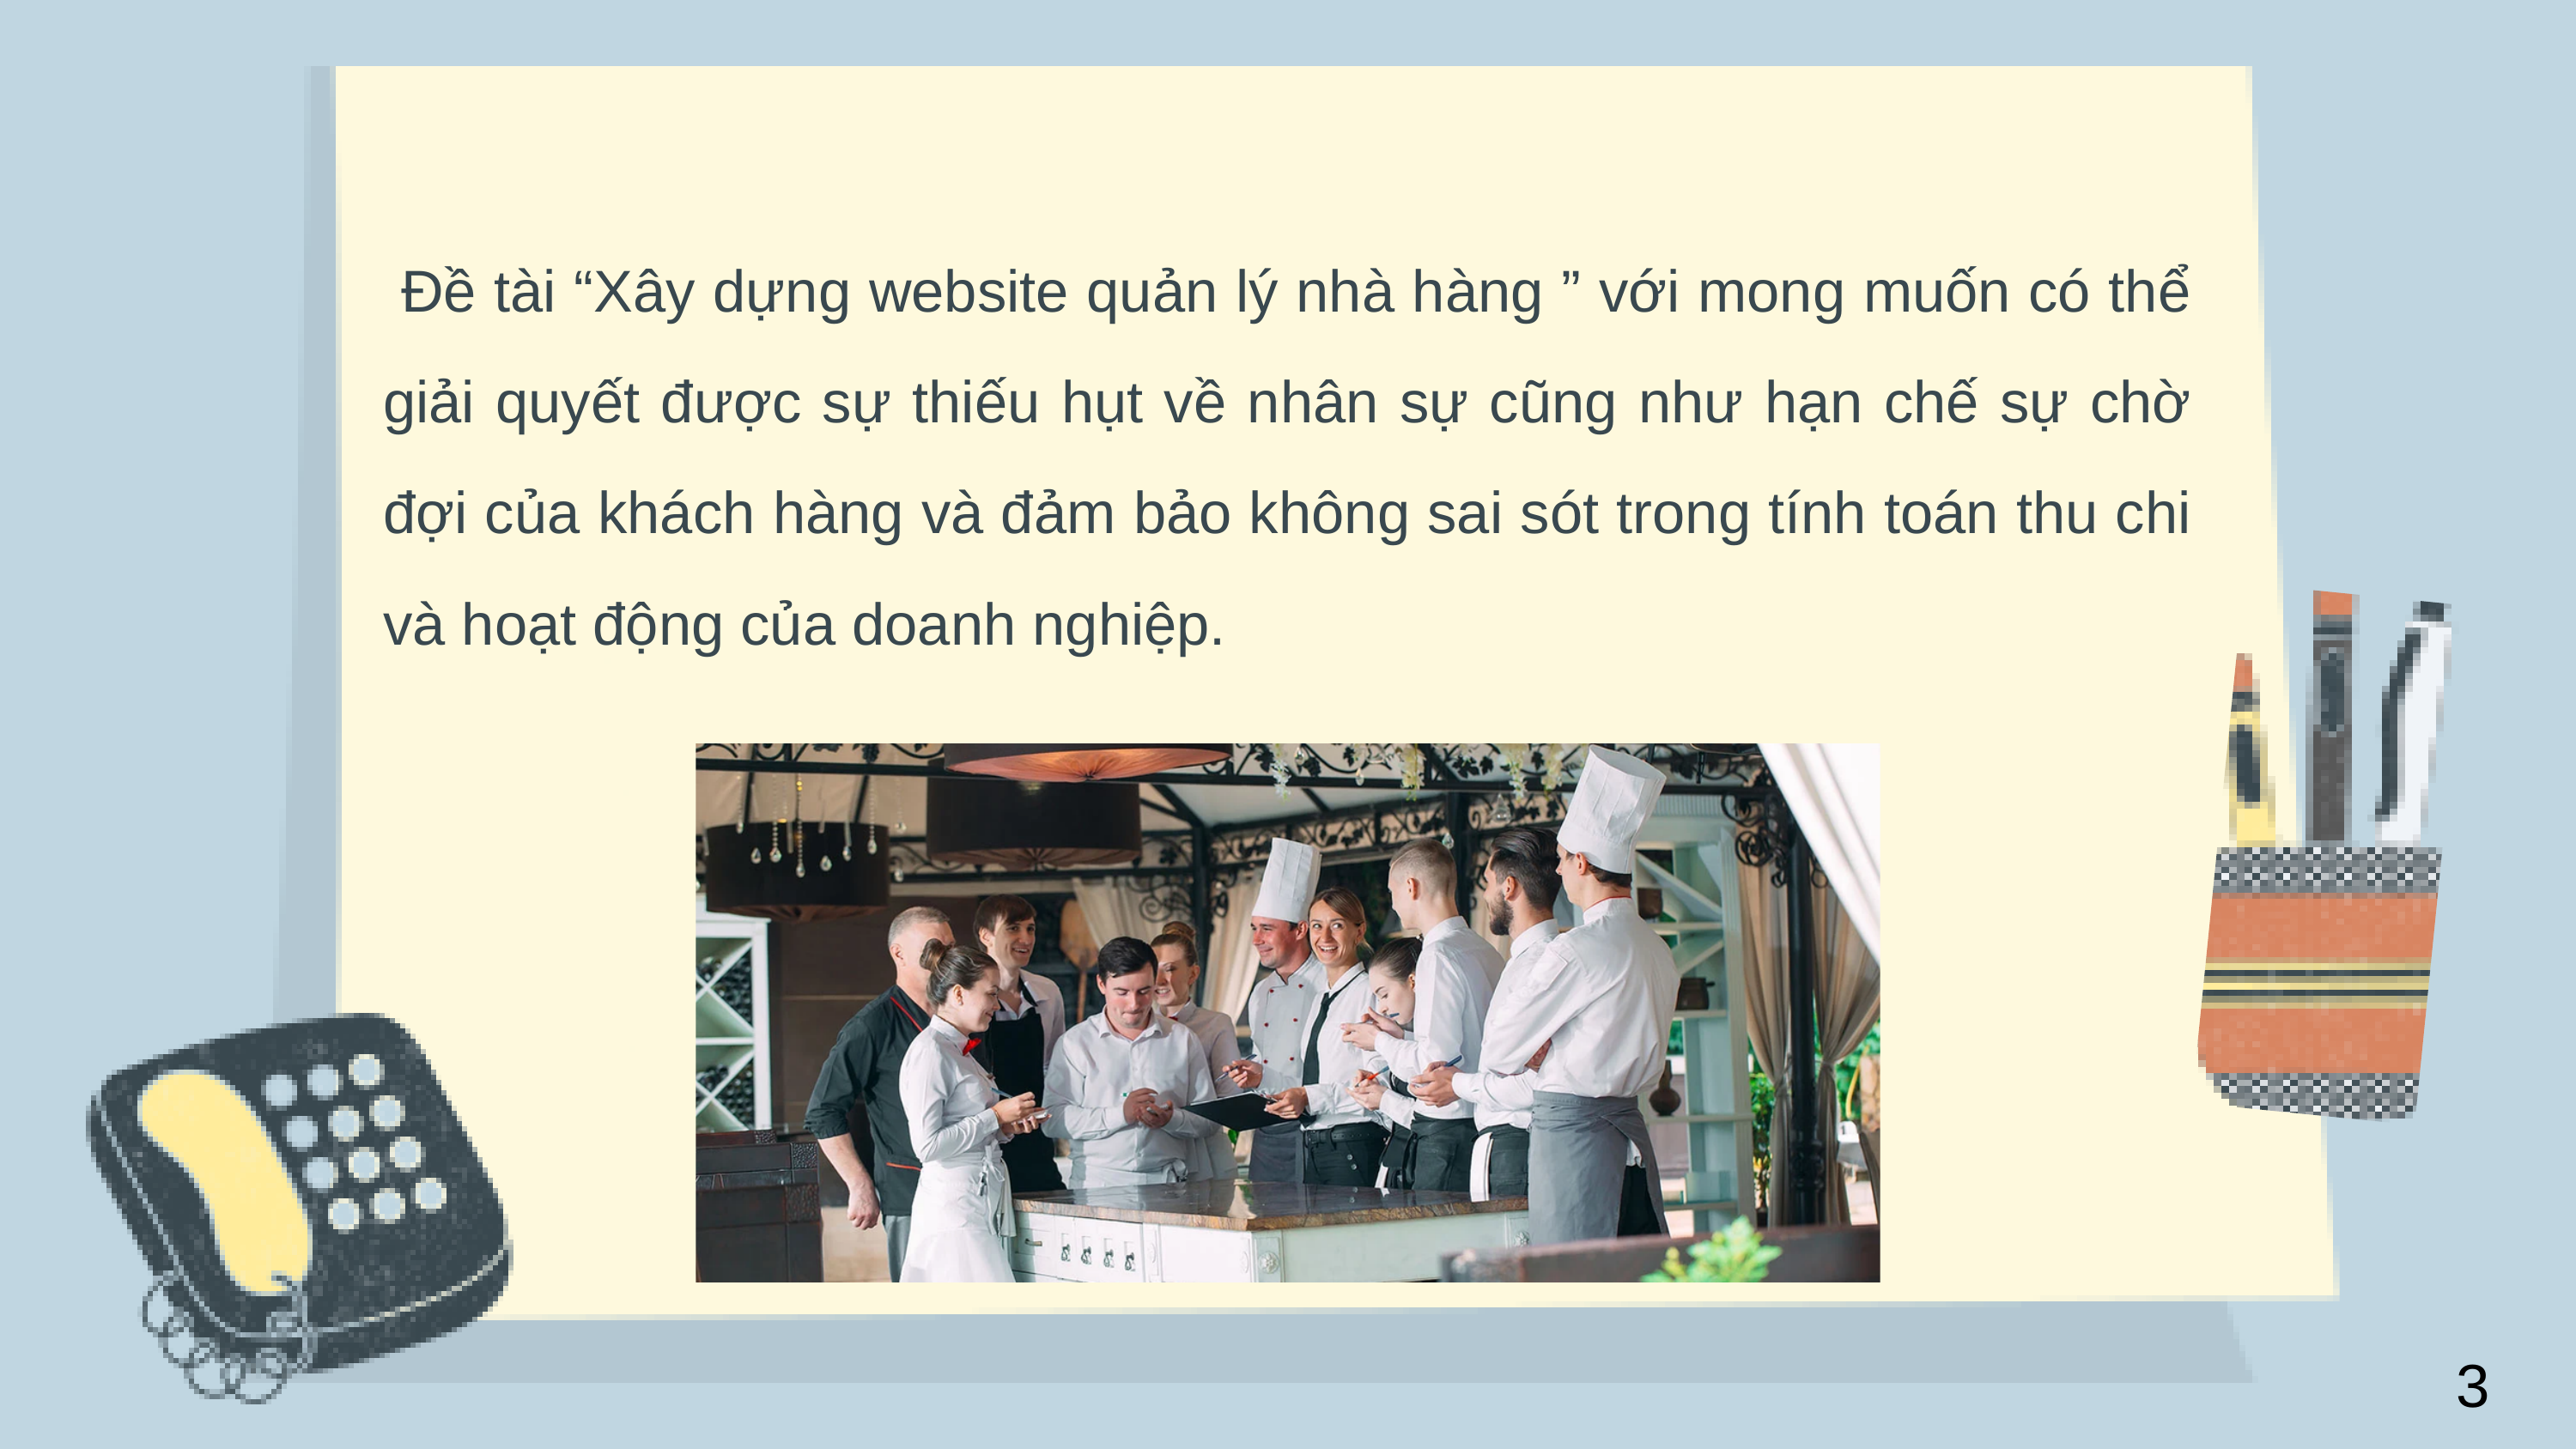

Đề tài “Xây dựng website quản lý nhà hàng ” với mong muốn có thể giải quyết được sự thiếu hụt về nhân sự cũng như hạn chế sự chờ đợi của khách hàng và đảm bảo không sai sót trong tính toán thu chi và hoạt động của doanh nghiệp.

3